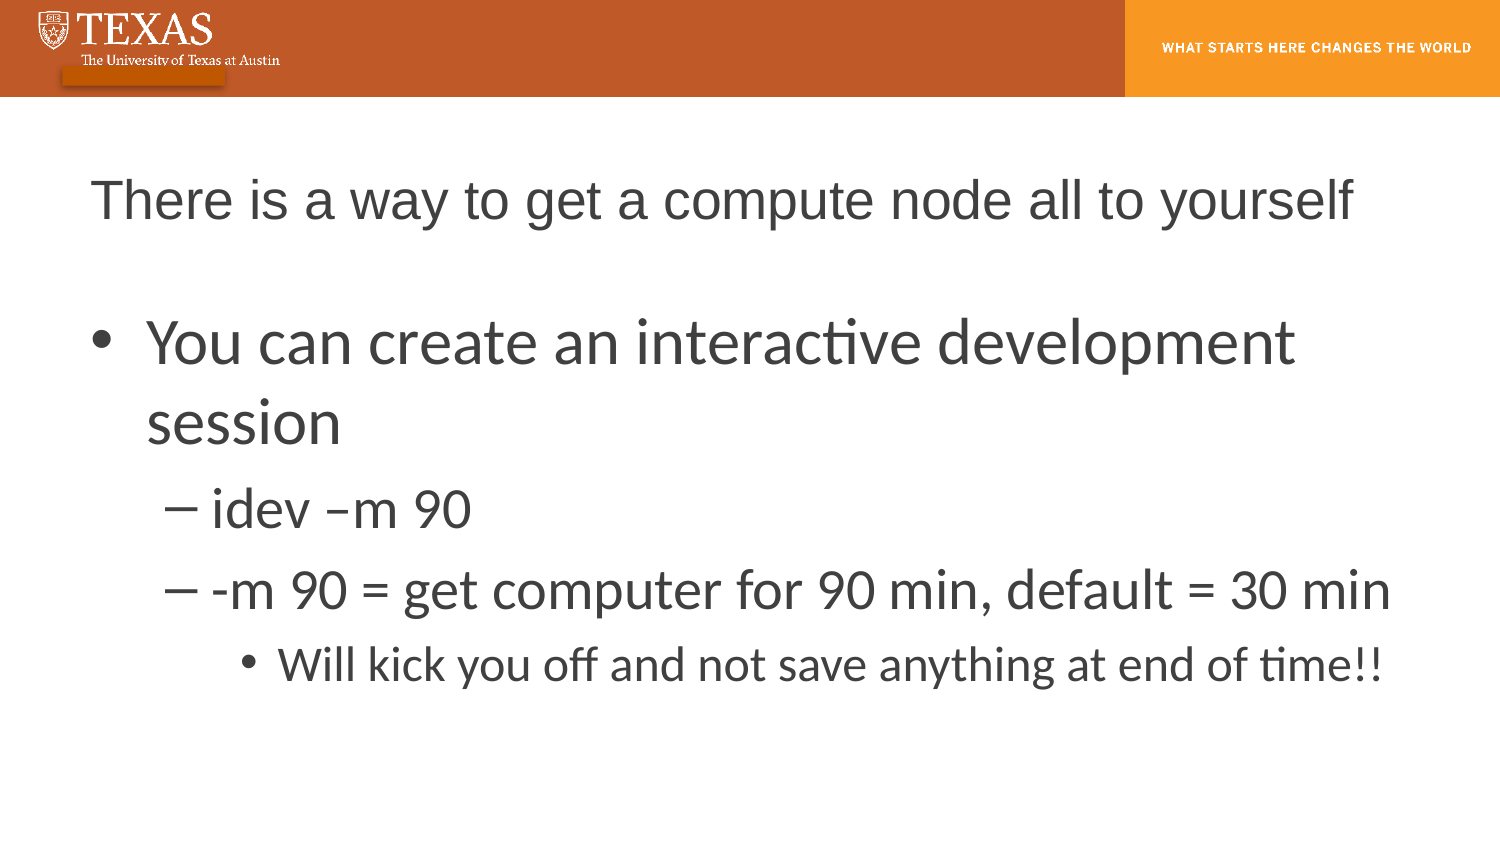

# There is a way to get a compute node all to yourself
You can create an interactive development session
idev –m 90
-m 90 = get computer for 90 min, default = 30 min
Will kick you off and not save anything at end of time!!